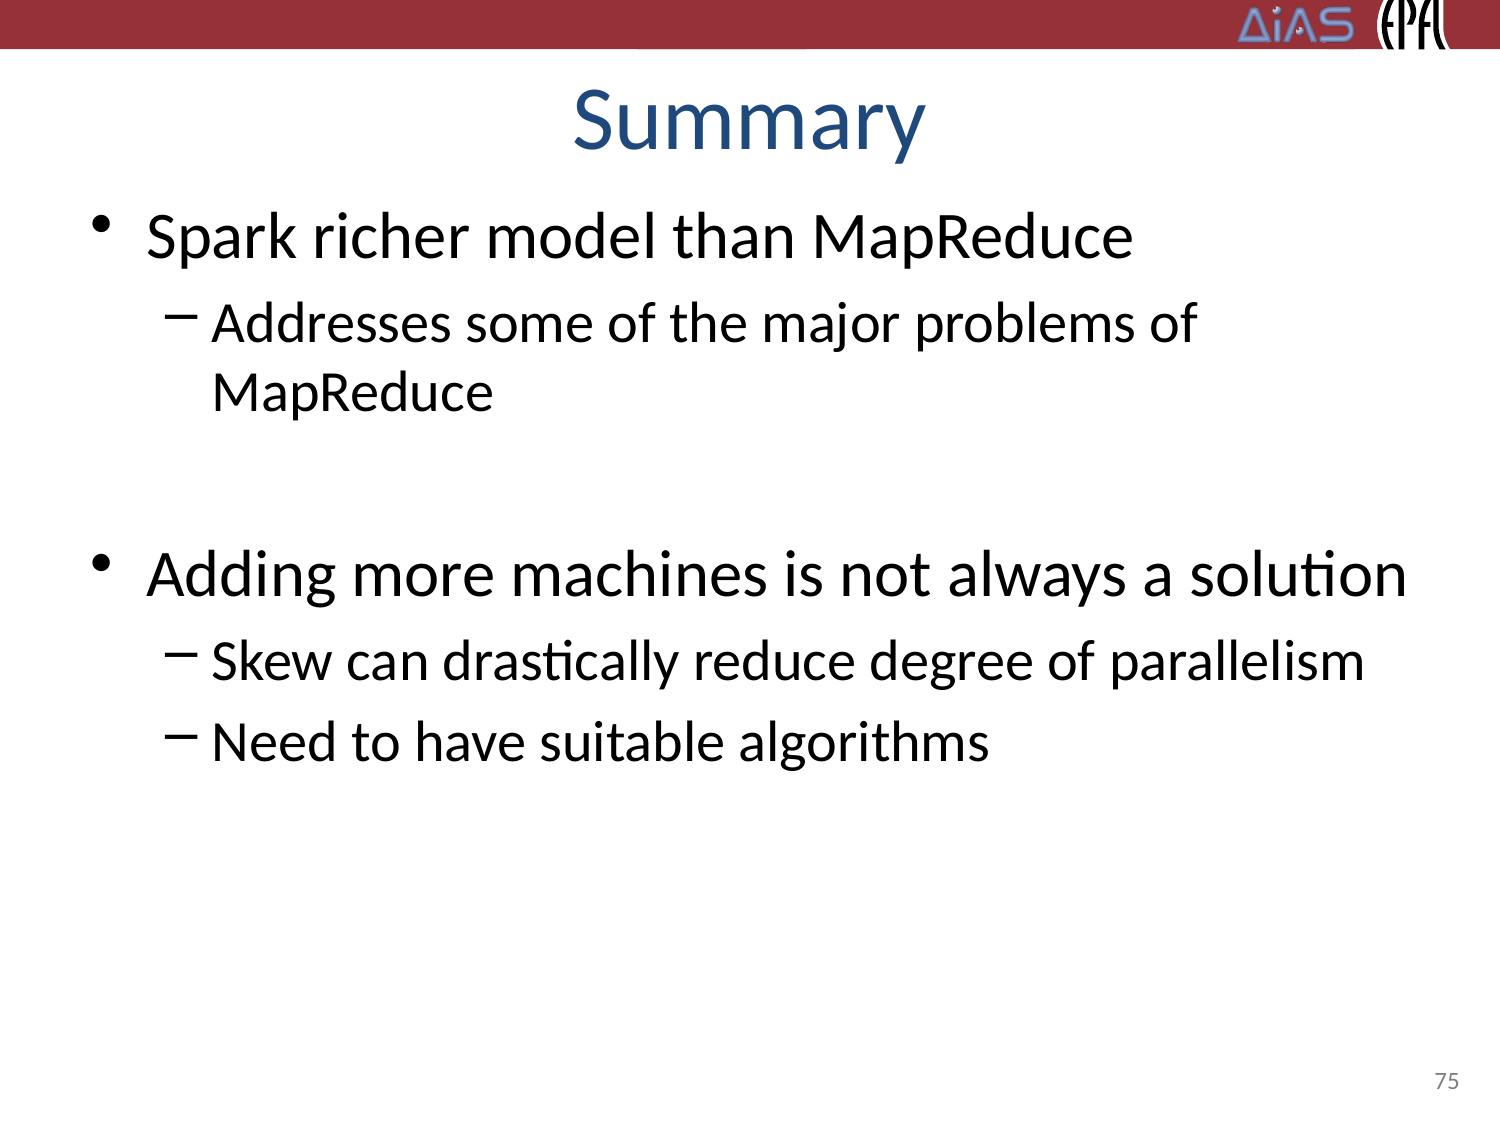

# Summary
Spark richer model than MapReduce
Addresses some of the major problems of MapReduce

Adding more machines is not always a solution
Skew can drastically reduce degree of parallelism
Need to have suitable algorithms
75